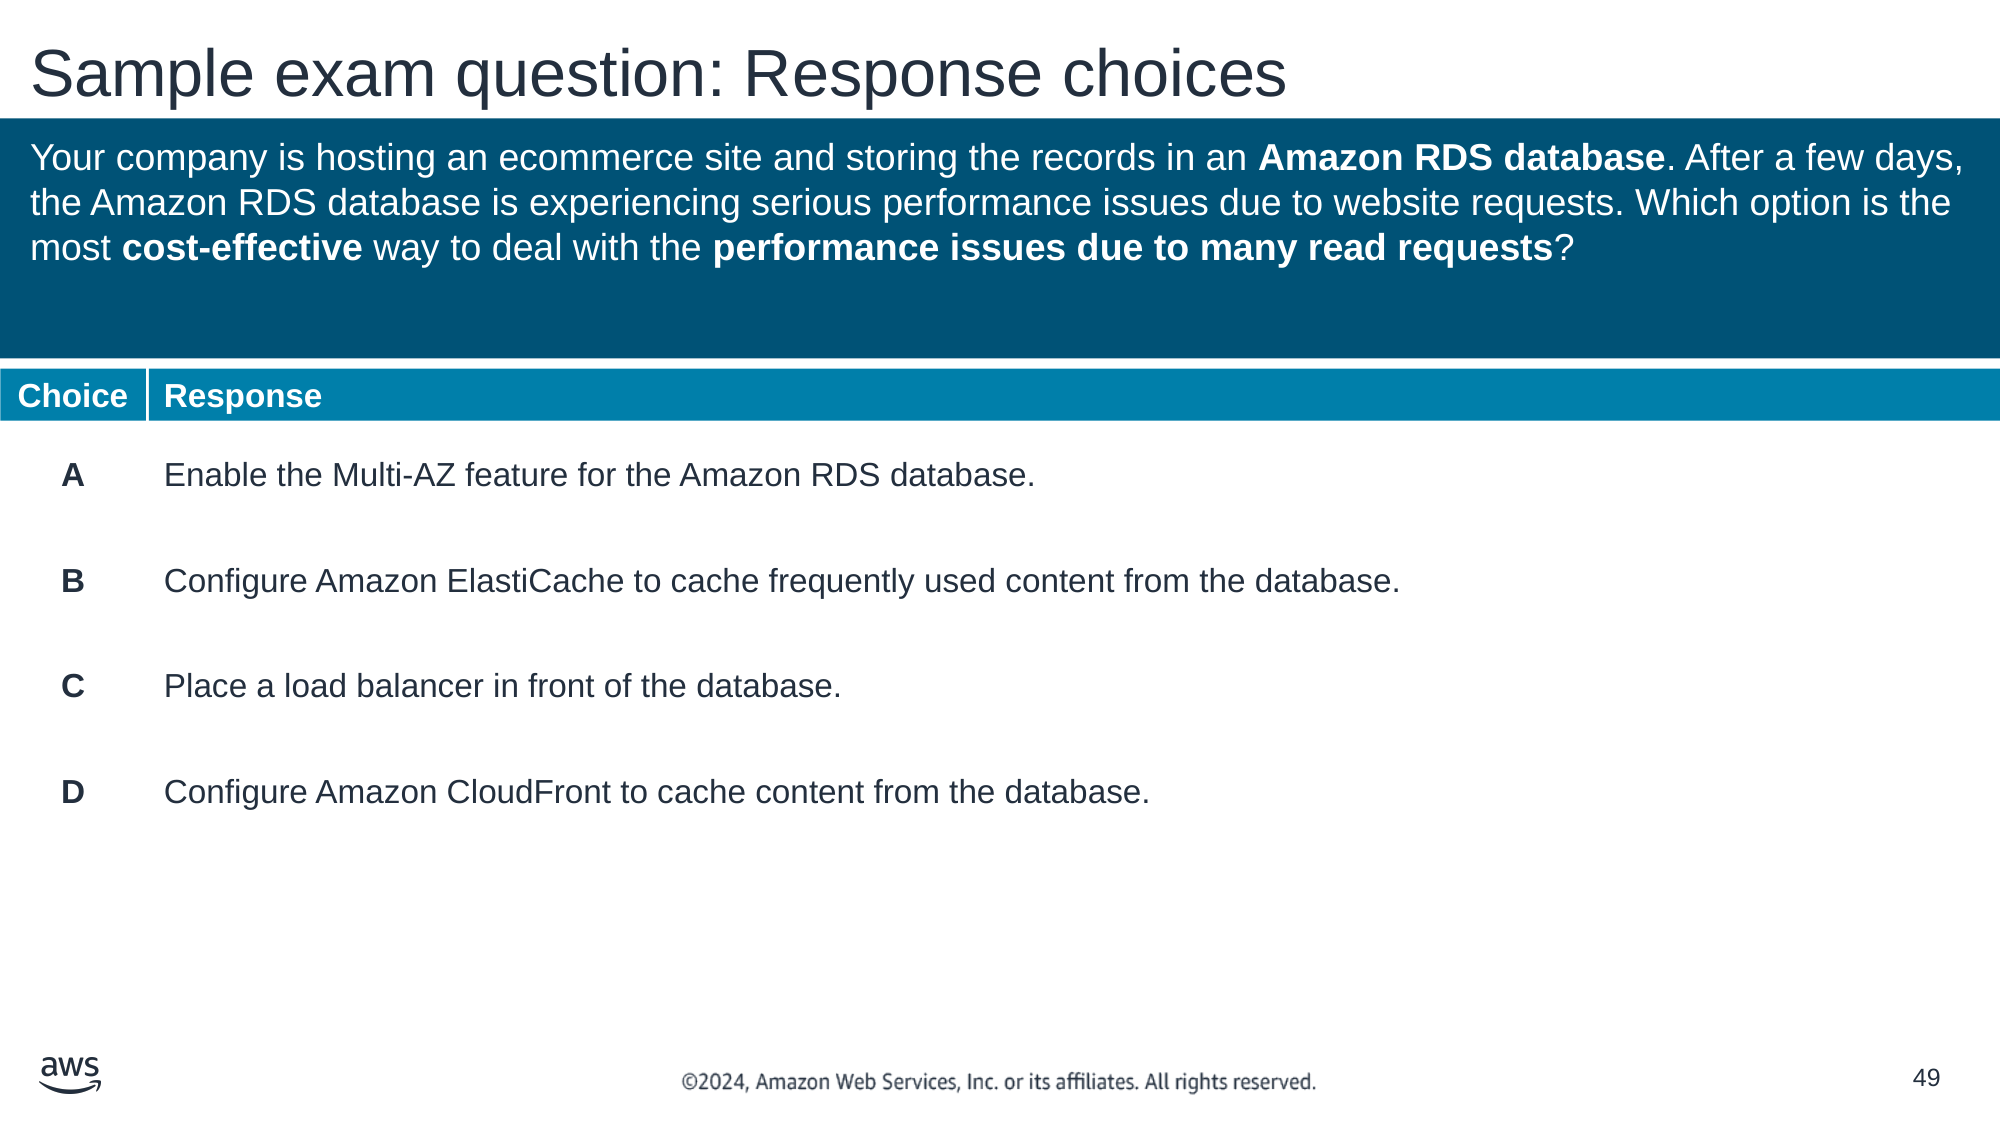

# Sample exam question: Response choices
Your company is hosting an ecommerce site and storing the records in an Amazon RDS database. After a few days, the Amazon RDS database is experiencing serious performance issues due to website requests. Which option is the most cost-effective way to deal with the performance issues due to many read requests?

Choice
Response
A
Enable the Multi-AZ feature for the Amazon RDS database.
B
Configure Amazon ElastiCache to cache frequently used content from the database.
C
Place a load balancer in front of the database.
D
Configure Amazon CloudFront to cache content from the database.
49